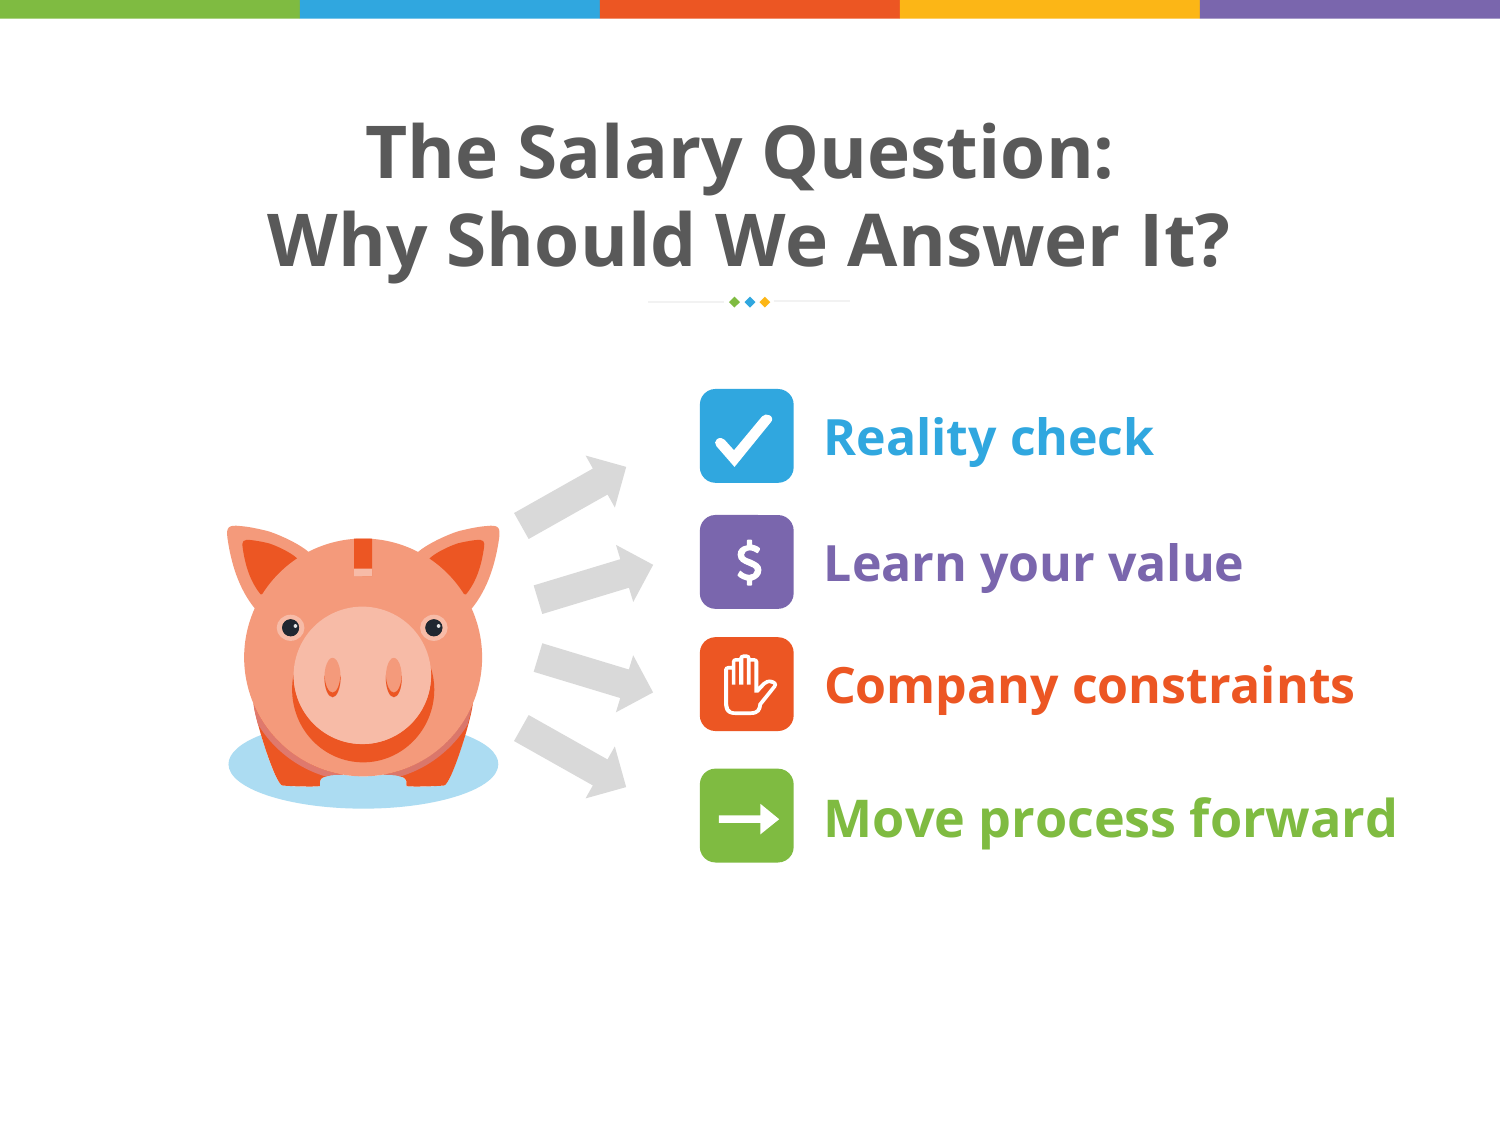

The Salary Question:
Why Should We Answer It?

Reality check

Learn your value

Company constraints

Move process forward